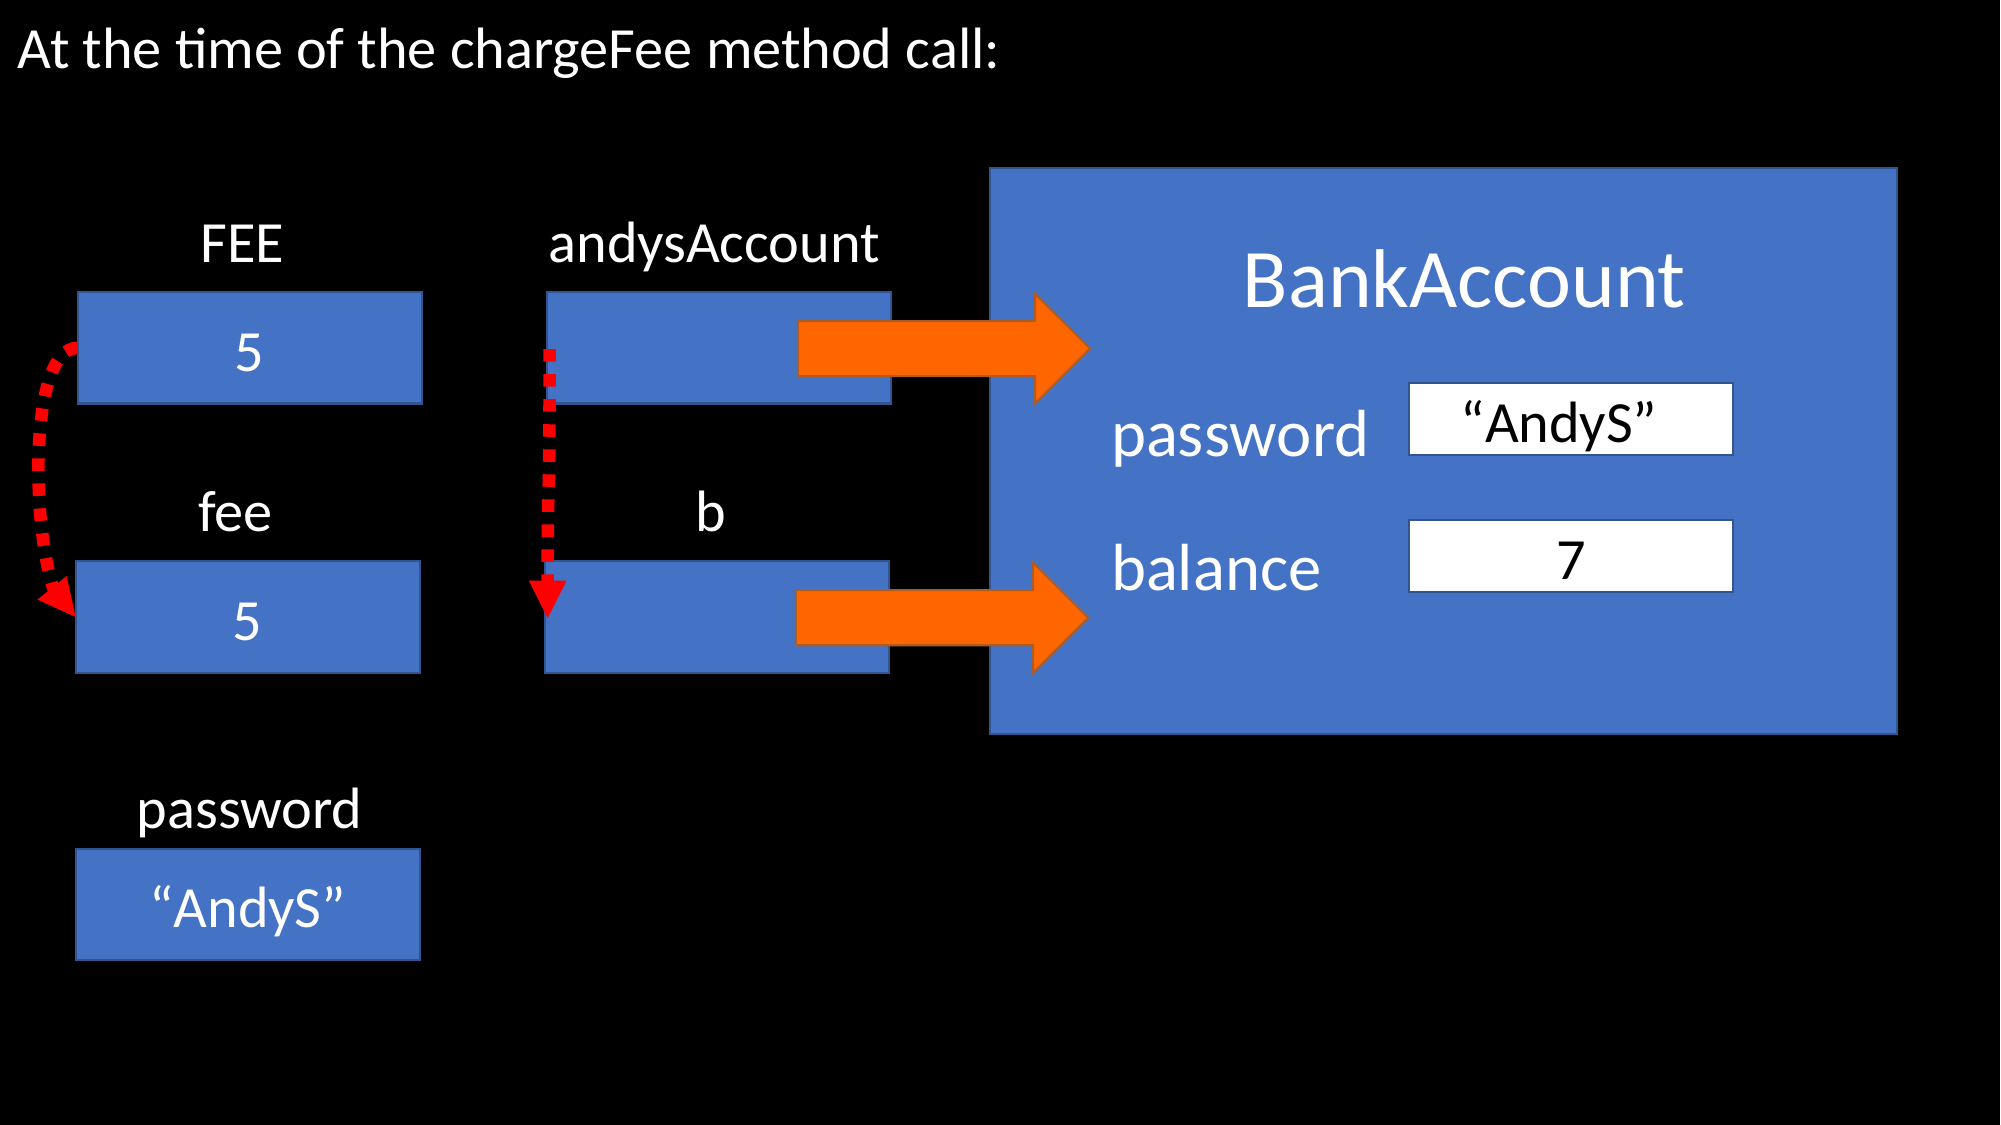

At the time of the chargeFee method call:

BankAccount
password
“AndyS””
balance
7
FEE                    andysAccount
5

fee                                b
5

password
“AndyS”